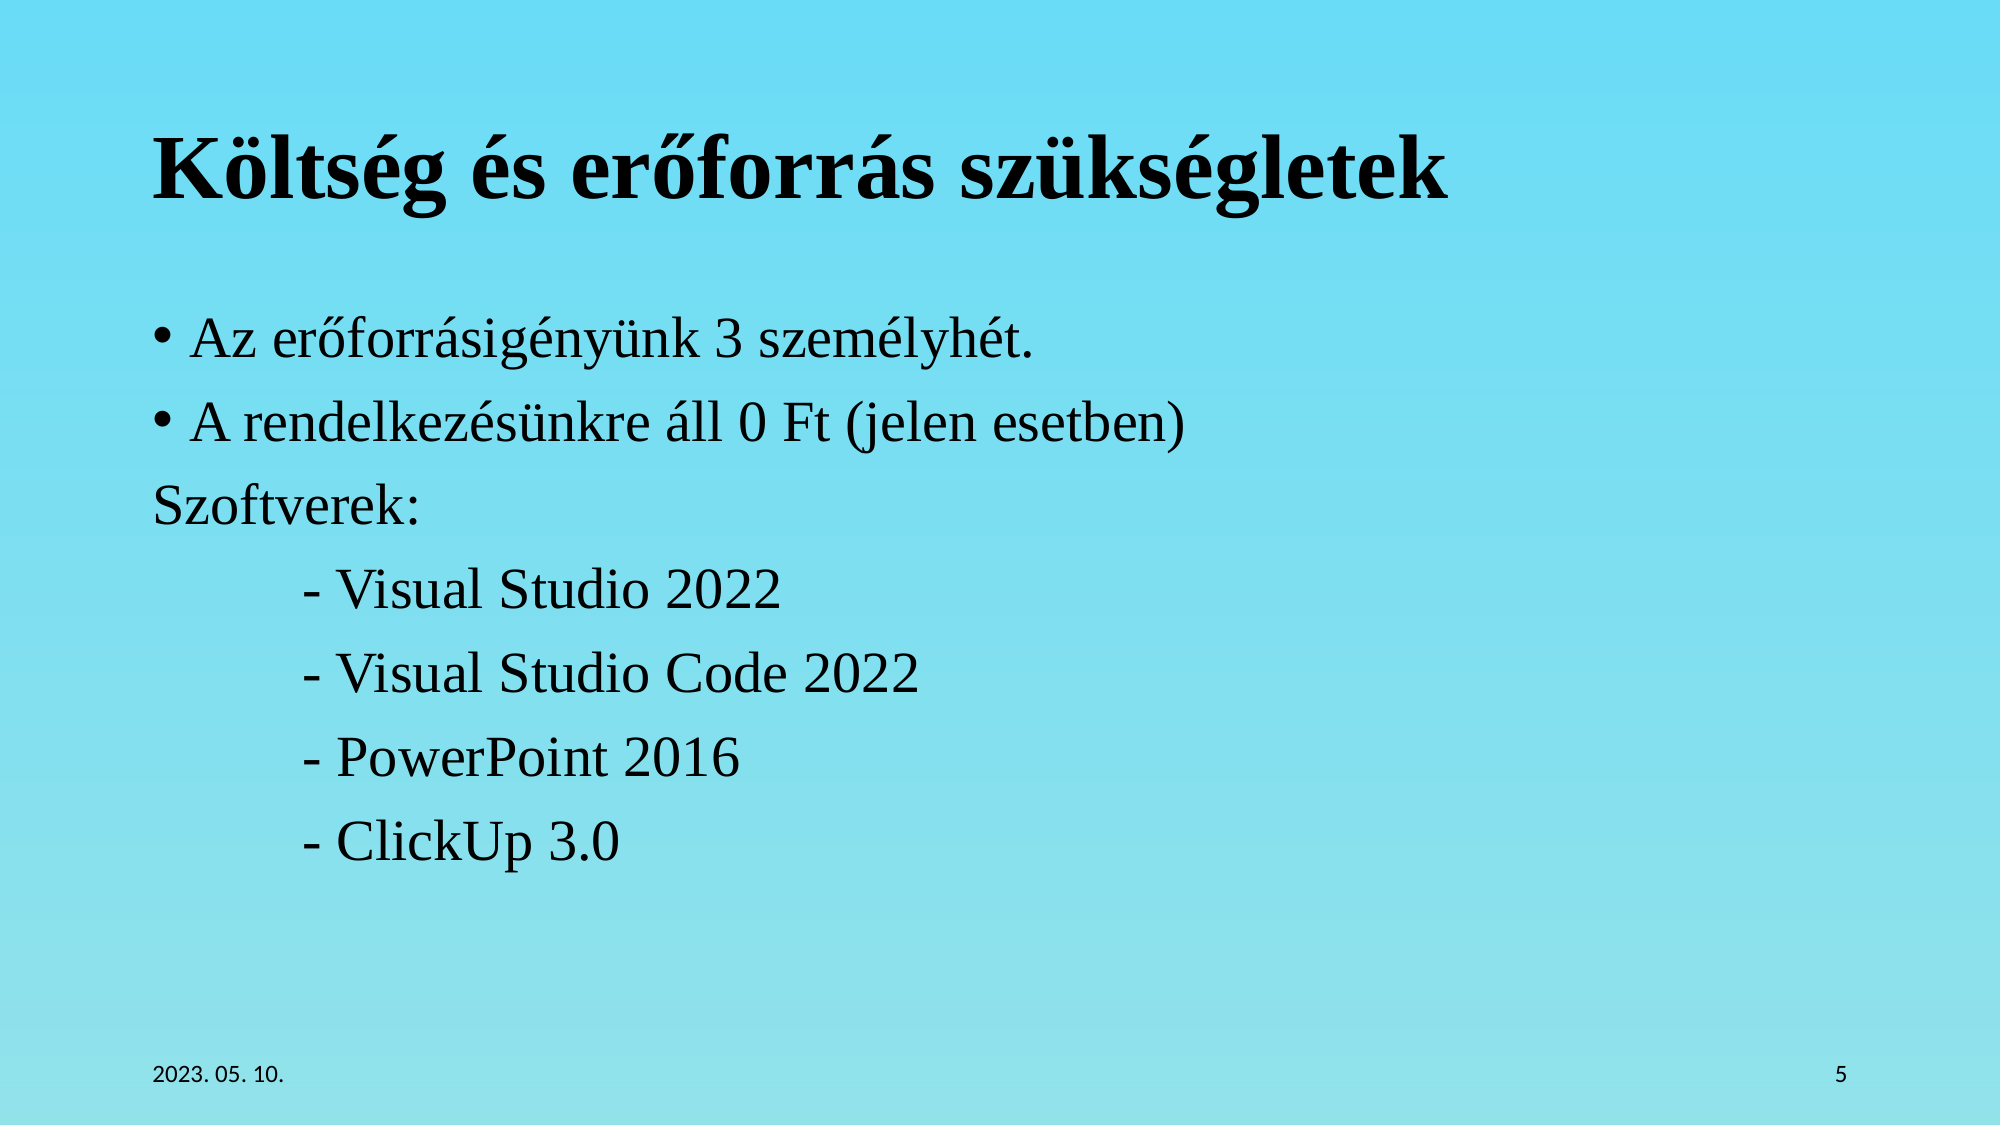

# Költség és erőforrás szükségletek
Az erőforrásigényünk 3 személyhét.
A rendelkezésünkre áll 0 Ft (jelen esetben)
Szoftverek:
	- Visual Studio 2022
	- Visual Studio Code 2022
	- PowerPoint 2016
	- ClickUp 3.0
2023. 05. 10.
5